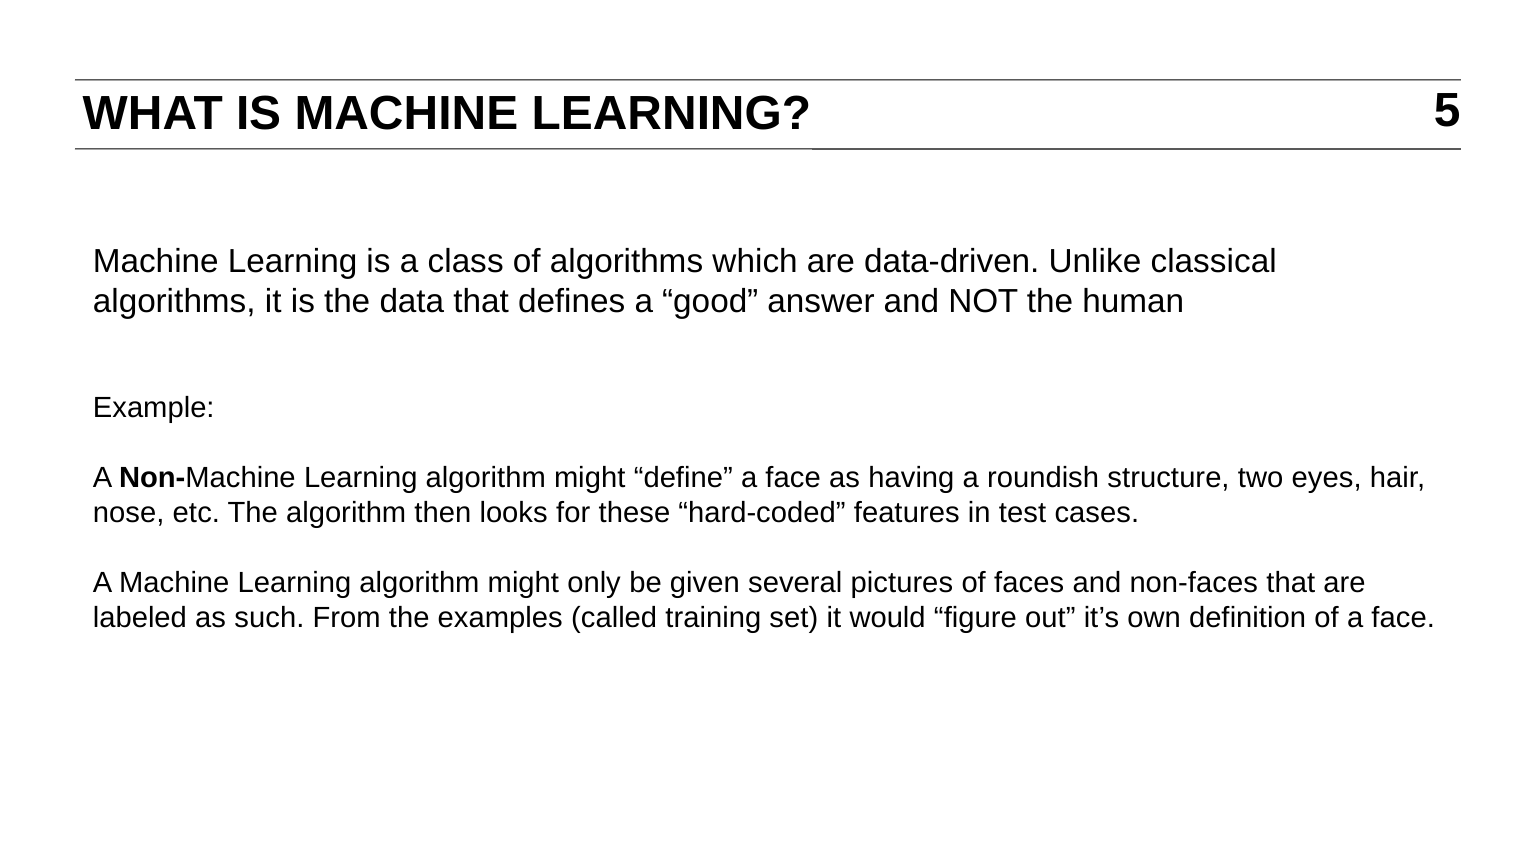

What is machine learning?
5

Machine Learning is a class of algorithms which are data-driven. Unlike classical algorithms, it is the data that defines a “good” answer and NOT the human

Example:

A Non-Machine Learning algorithm might “define” a face as having a roundish structure, two eyes, hair, nose, etc. The algorithm then looks for these “hard-coded” features in test cases.

A Machine Learning algorithm might only be given several pictures of faces and non-faces that are labeled as such. From the examples (called training set) it would “figure out” it’s own definition of a face.